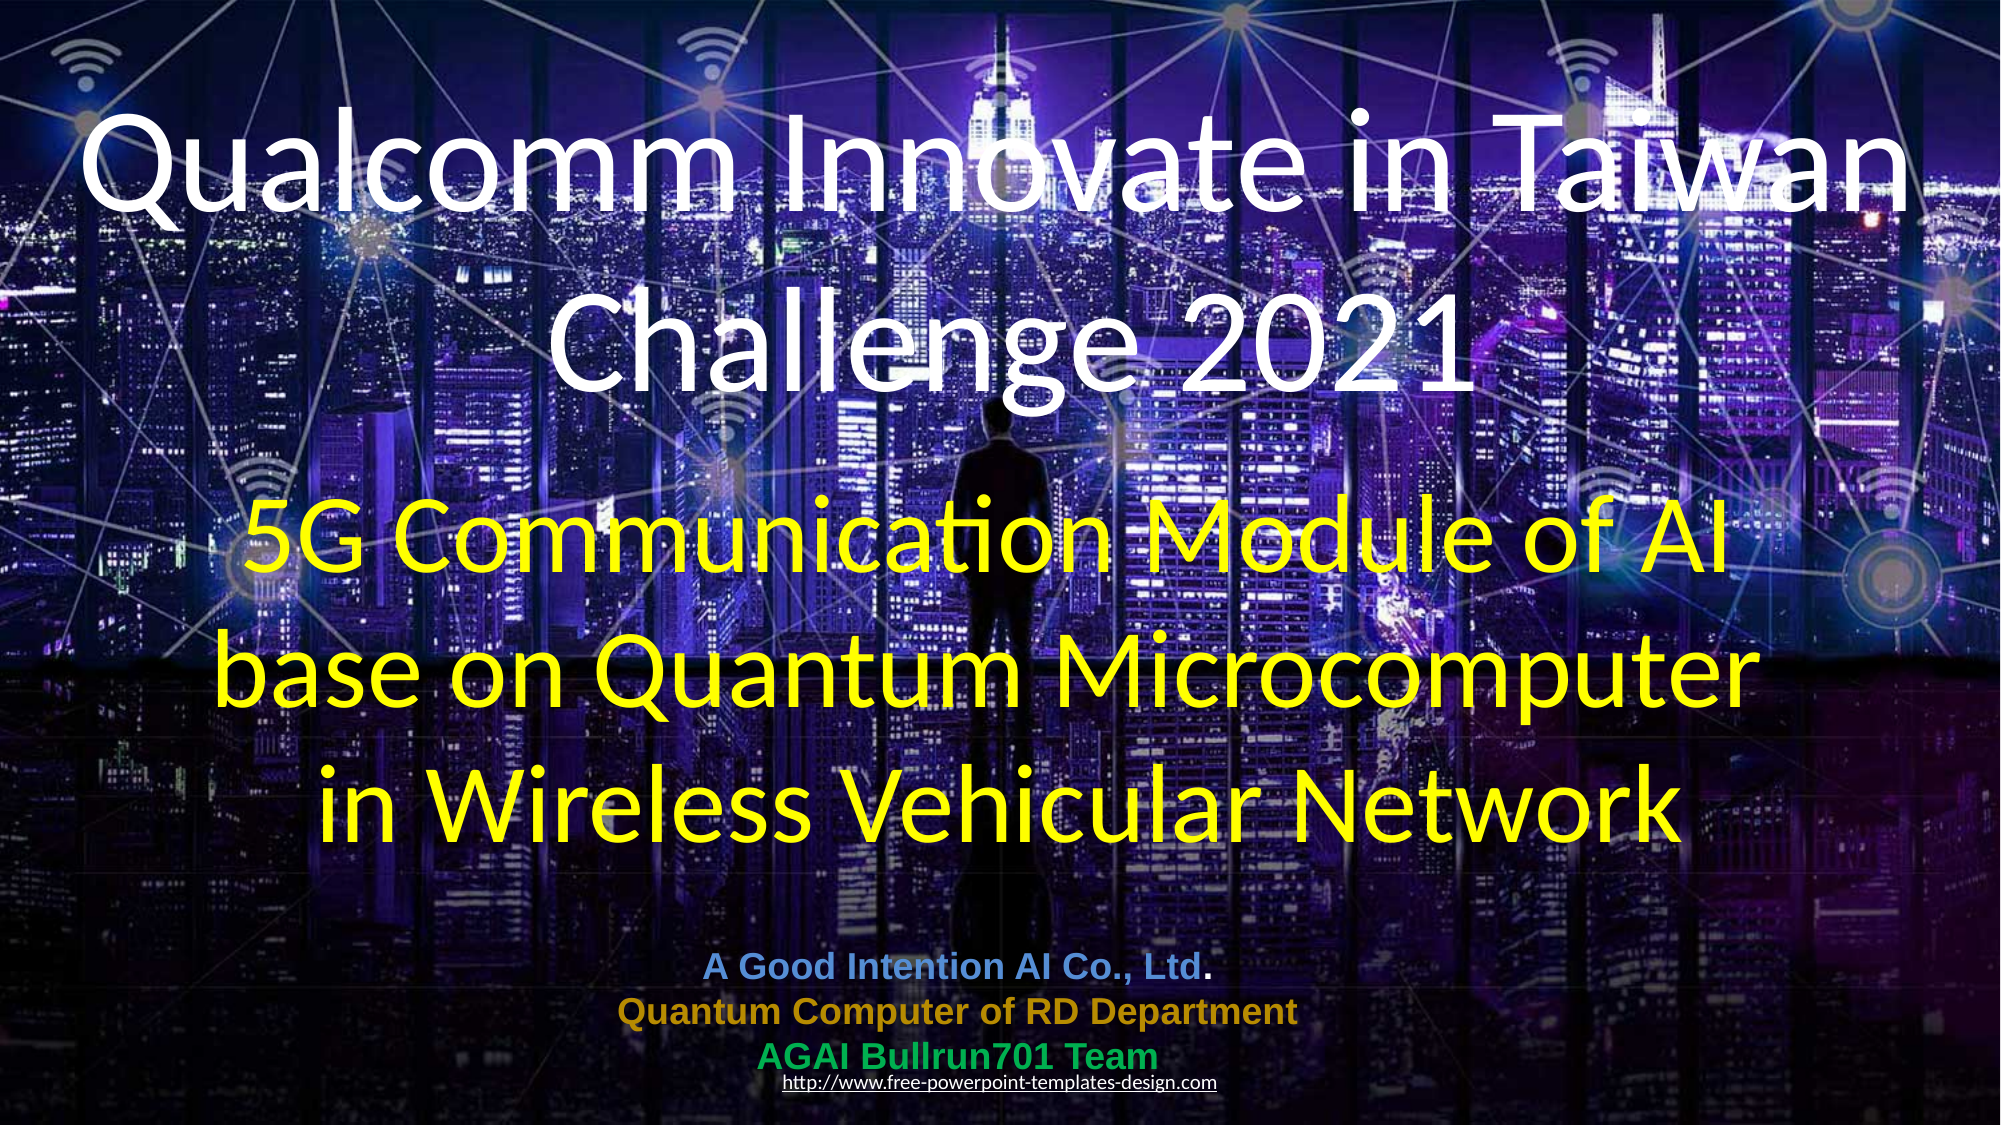

Qualcomm Innovate in Taiwan
 Challenge 2021
5G Communication Module of AI
base on Quantum Microcomputer
in Wireless Vehicular Network

A Good Intention AI Co., Ltd.
Quantum Computer of RD Department
AGAI Bullrun701 Team
http://www.free-powerpoint-templates-design.com